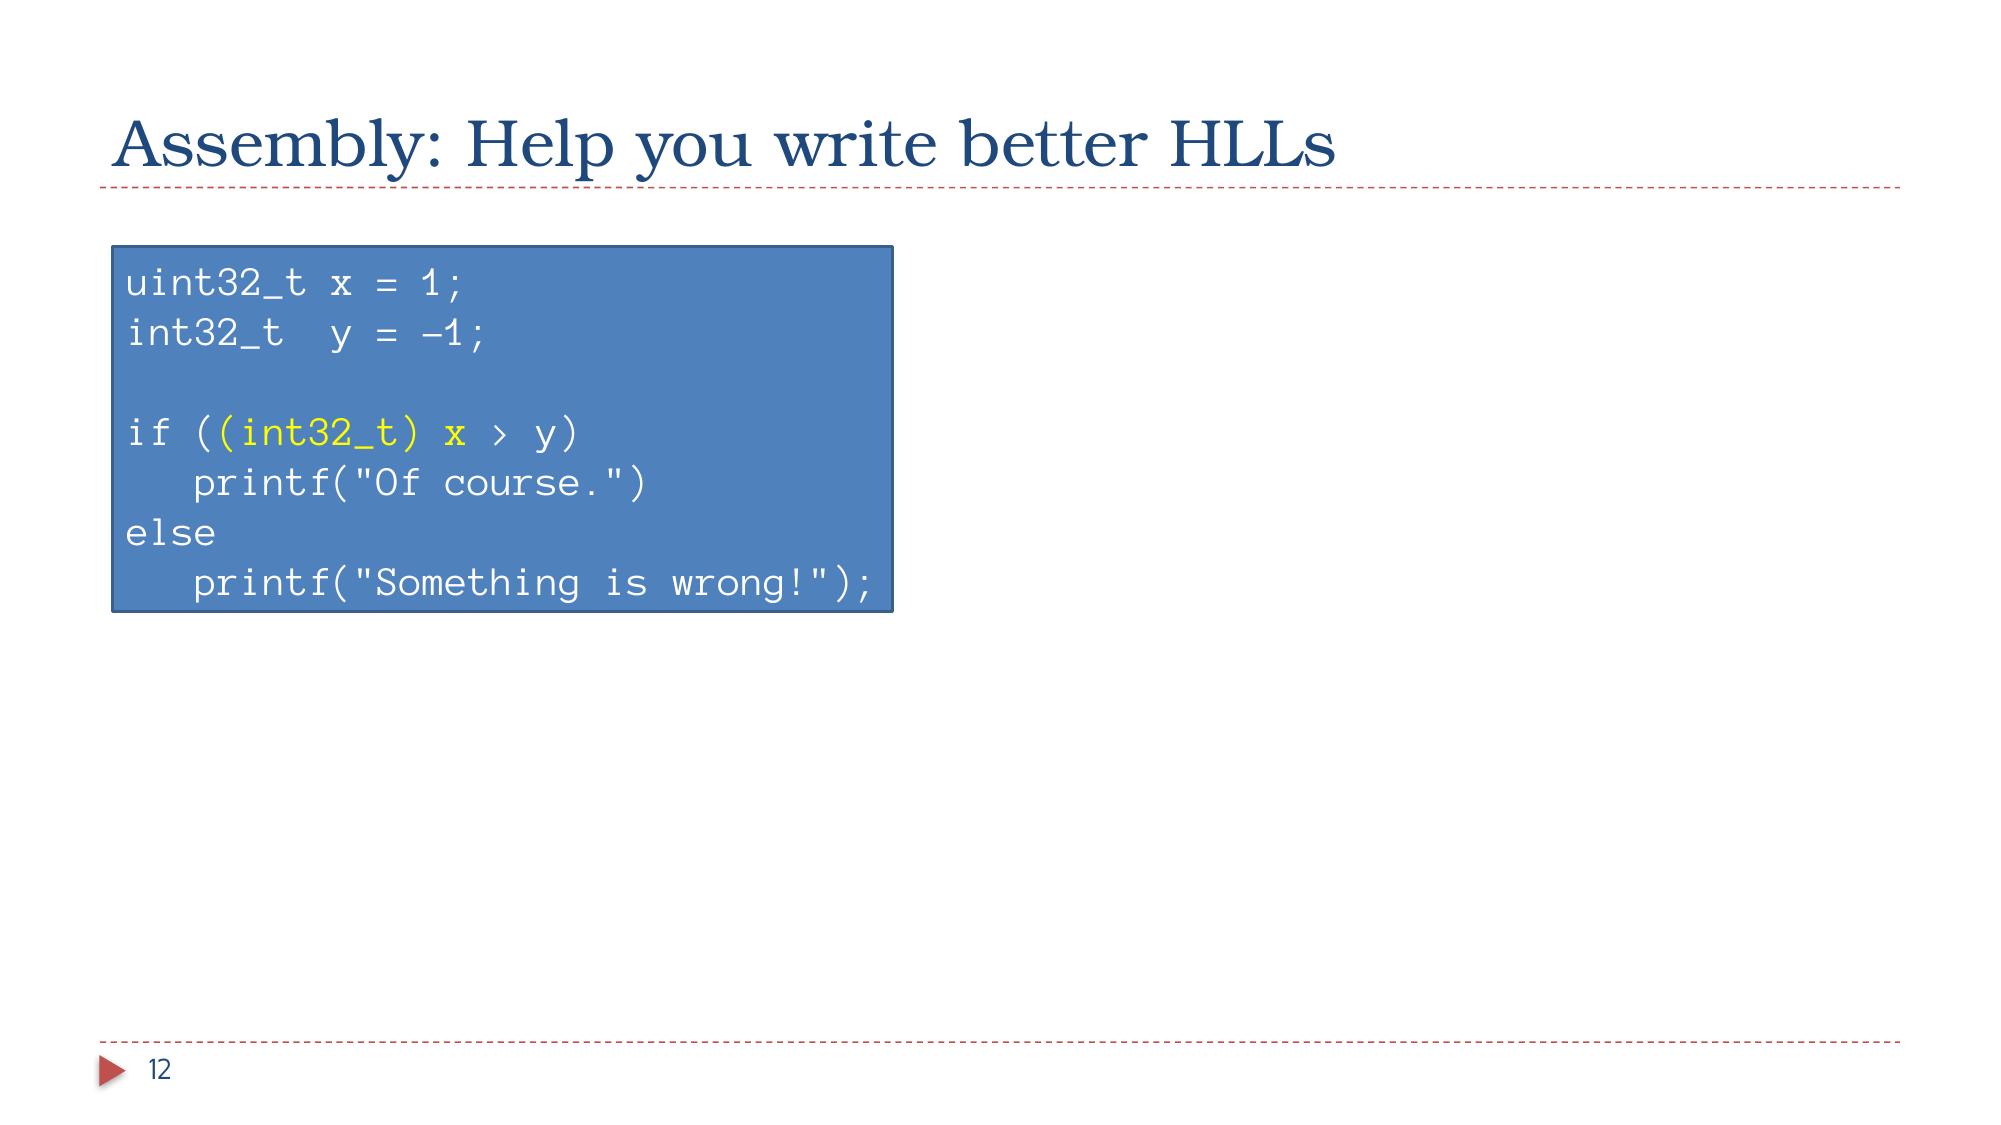

# Assembly: Help you write better HLLs
uint32_t x = 1;
int32_t  y = -1;

if ((int32_t) x > y)
   printf("Of course.")
else
   printf("Something is wrong!");
12